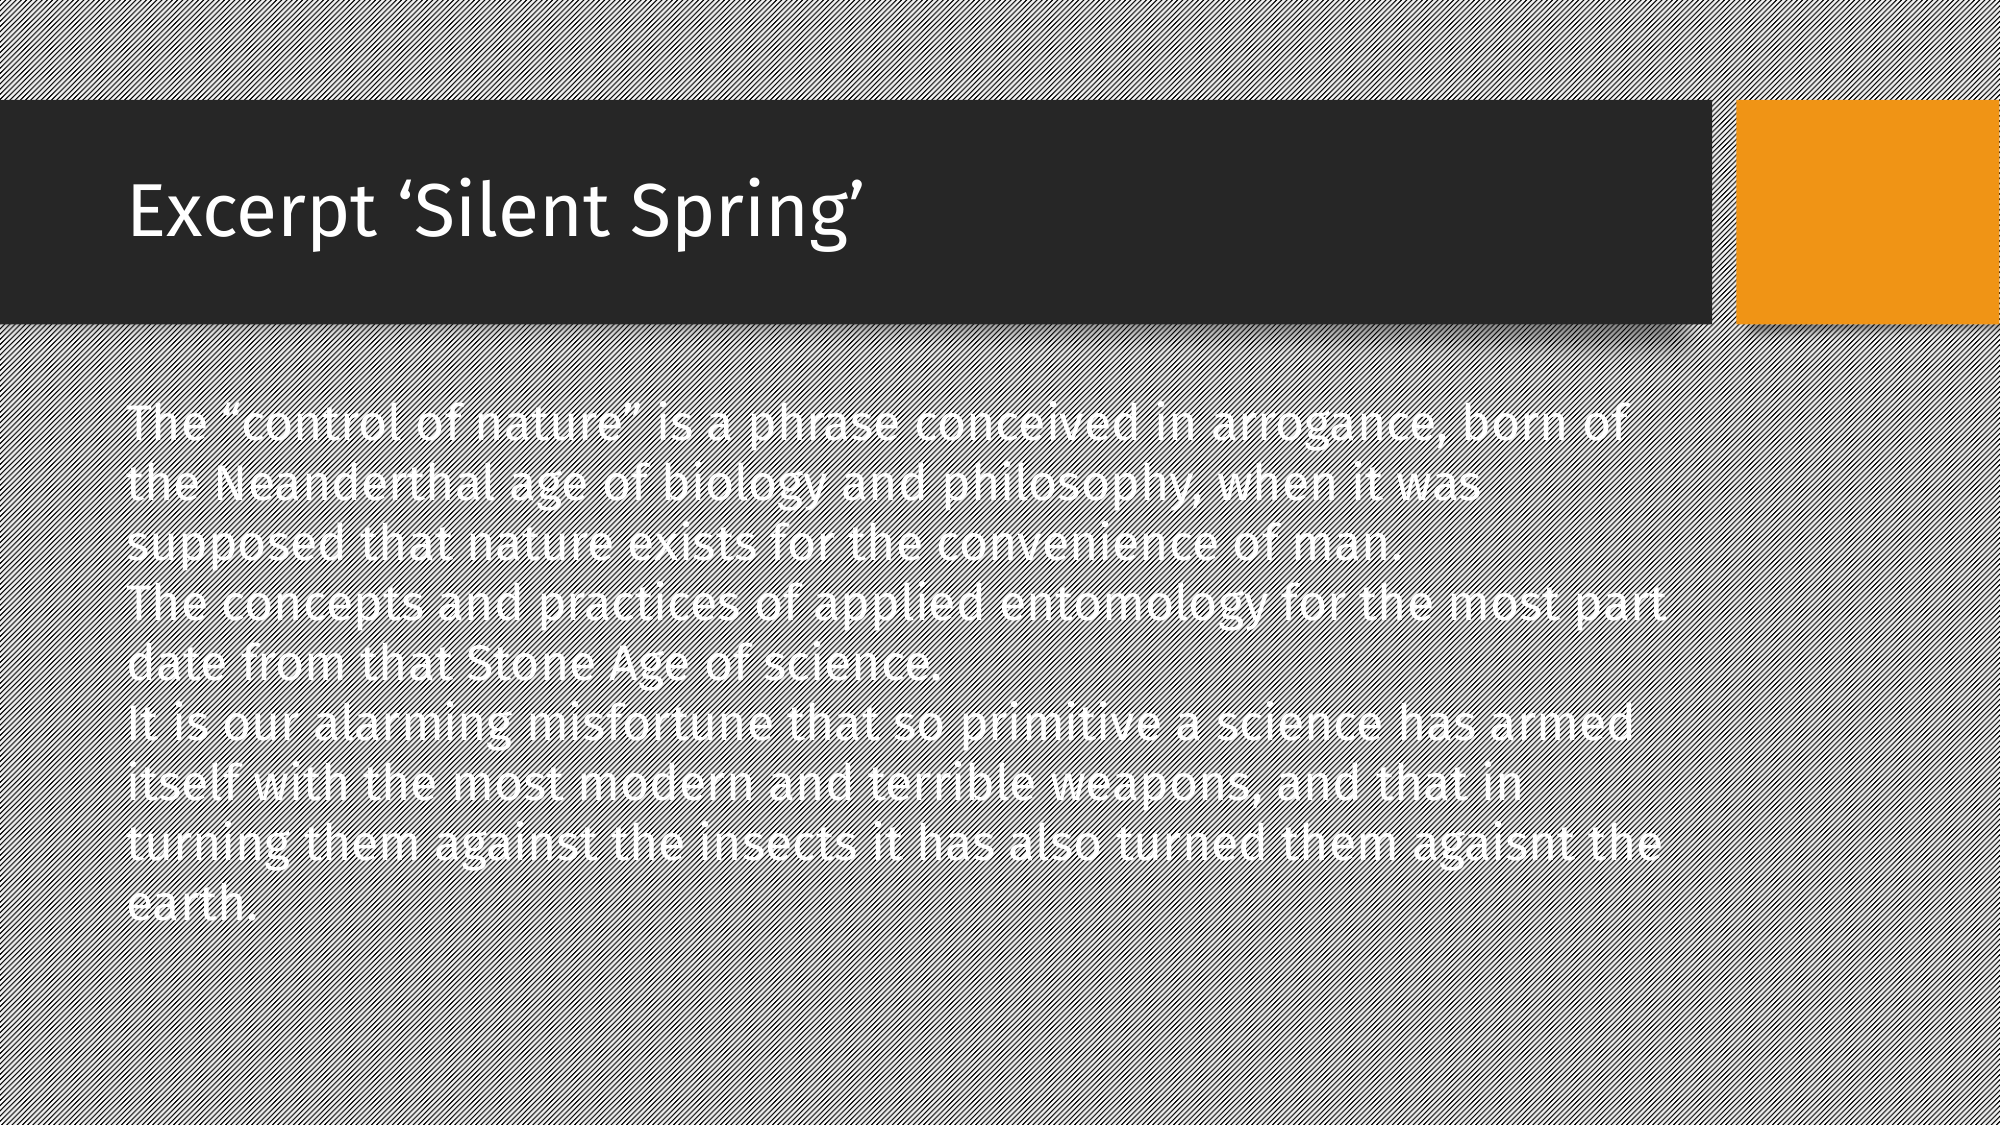

Excerpt ‘Silent Spring’
The “control of nature” is a phrase conceived in arrogance, born of the Neanderthal age of biology and philosophy, when it was supposed that nature exists for the convenience of man.
The concepts and practices of applied entomology for the most part date from that Stone Age of science.
It is our alarming misfortune that so primitive a science has armed itself with the most modern and terrible weapons, and that in turning them against the insects it has also turned them agaisnt the earth.